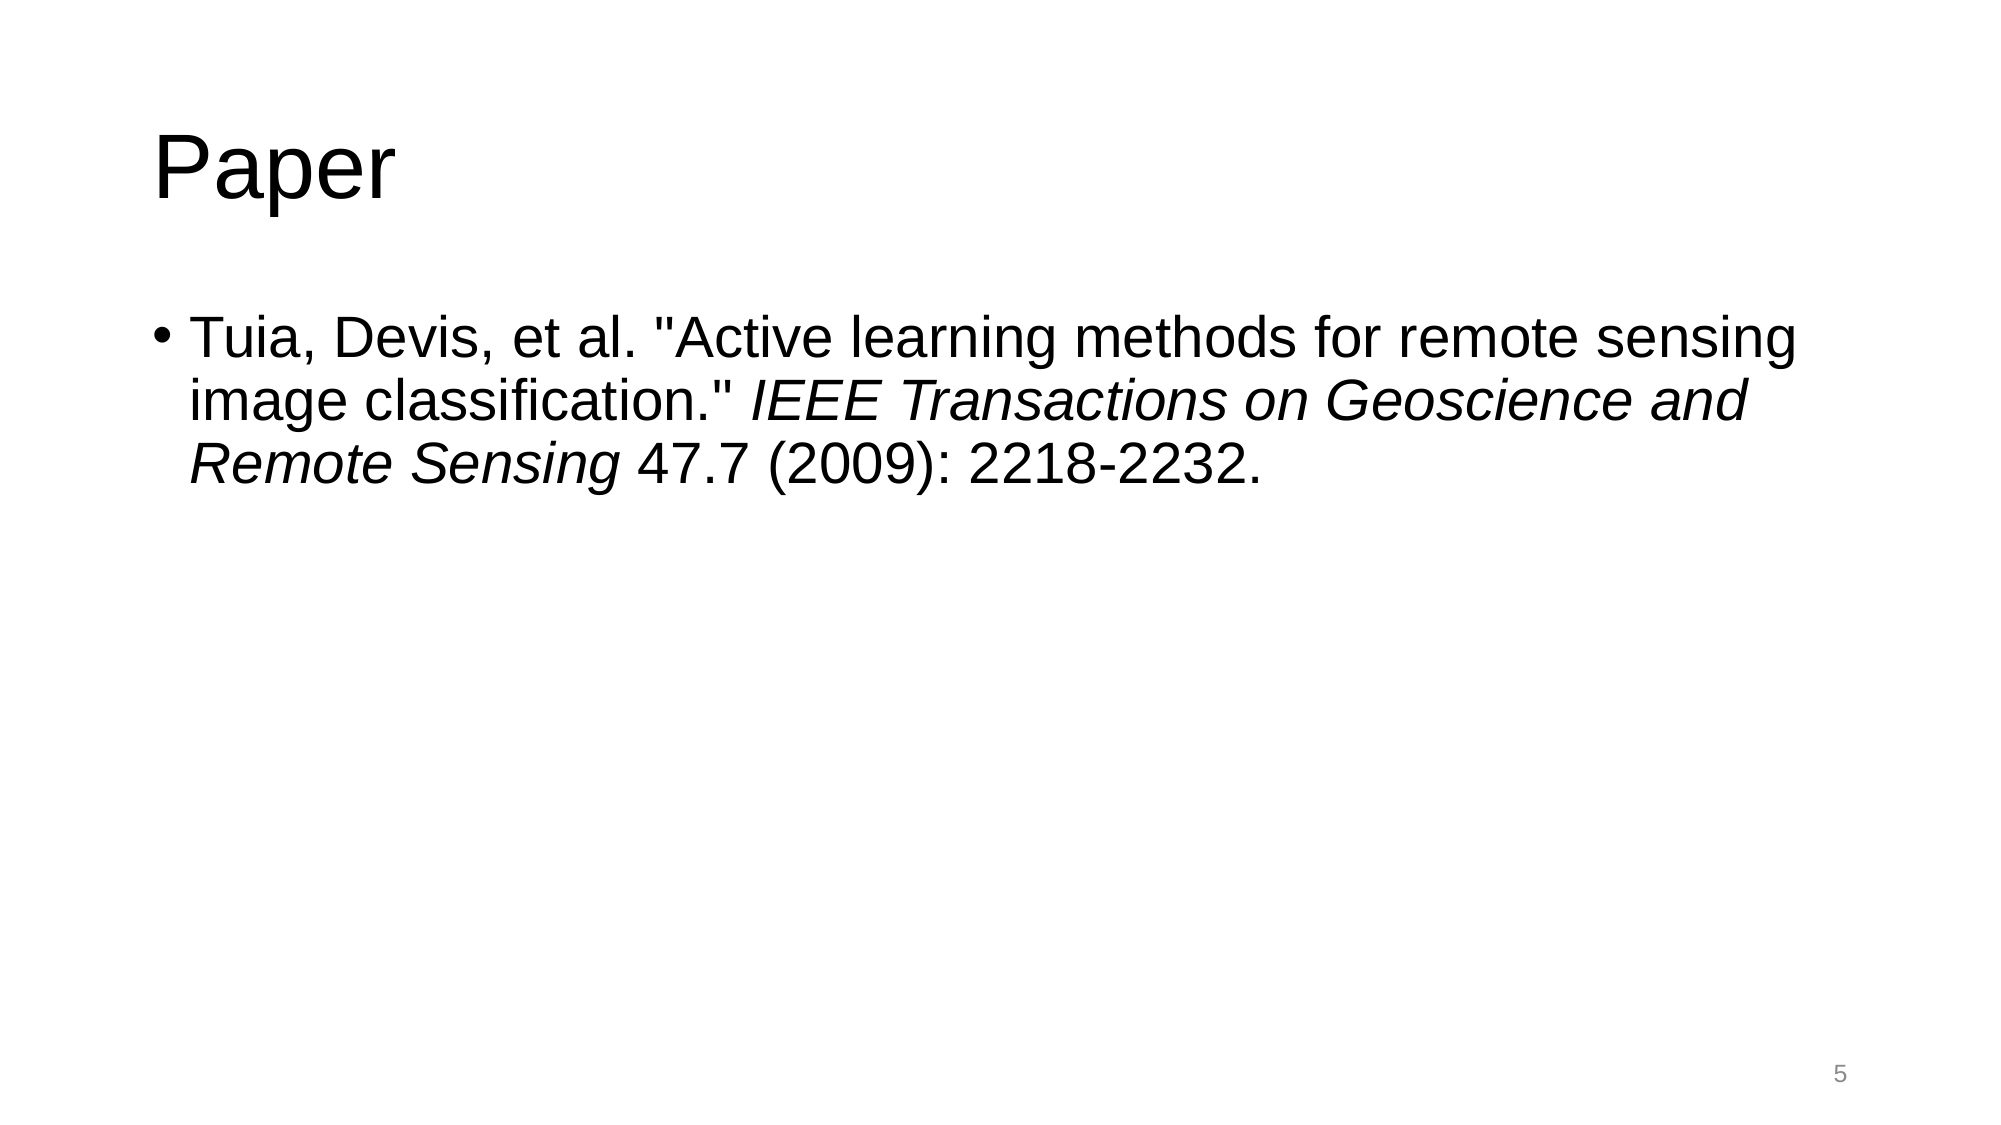

# Paper
Tuia, Devis, et al. "Active learning methods for remote sensing image classification." IEEE Transactions on Geoscience and Remote Sensing 47.7 (2009): 2218-2232.
5